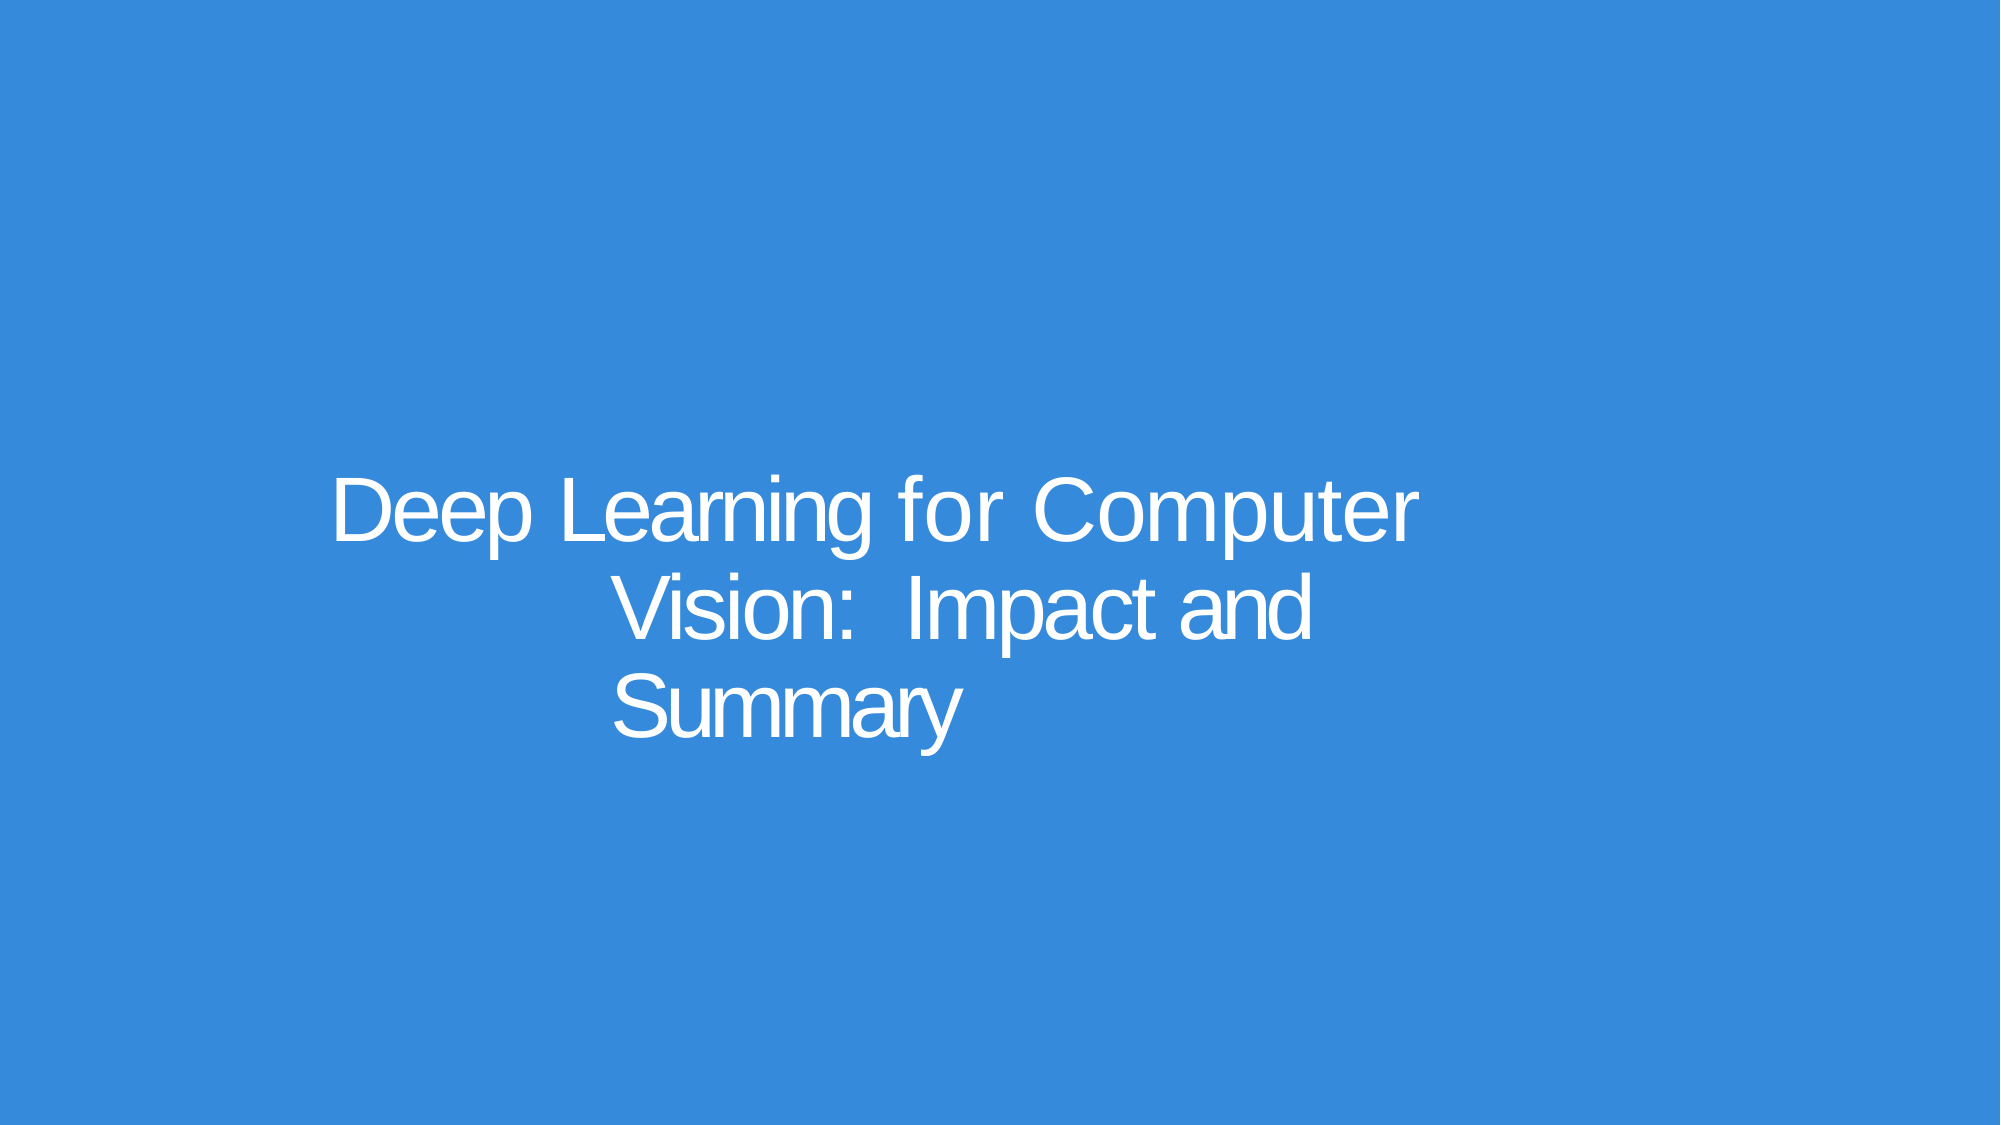

# Deep Learning for Computer Vision:  Impact and Summary